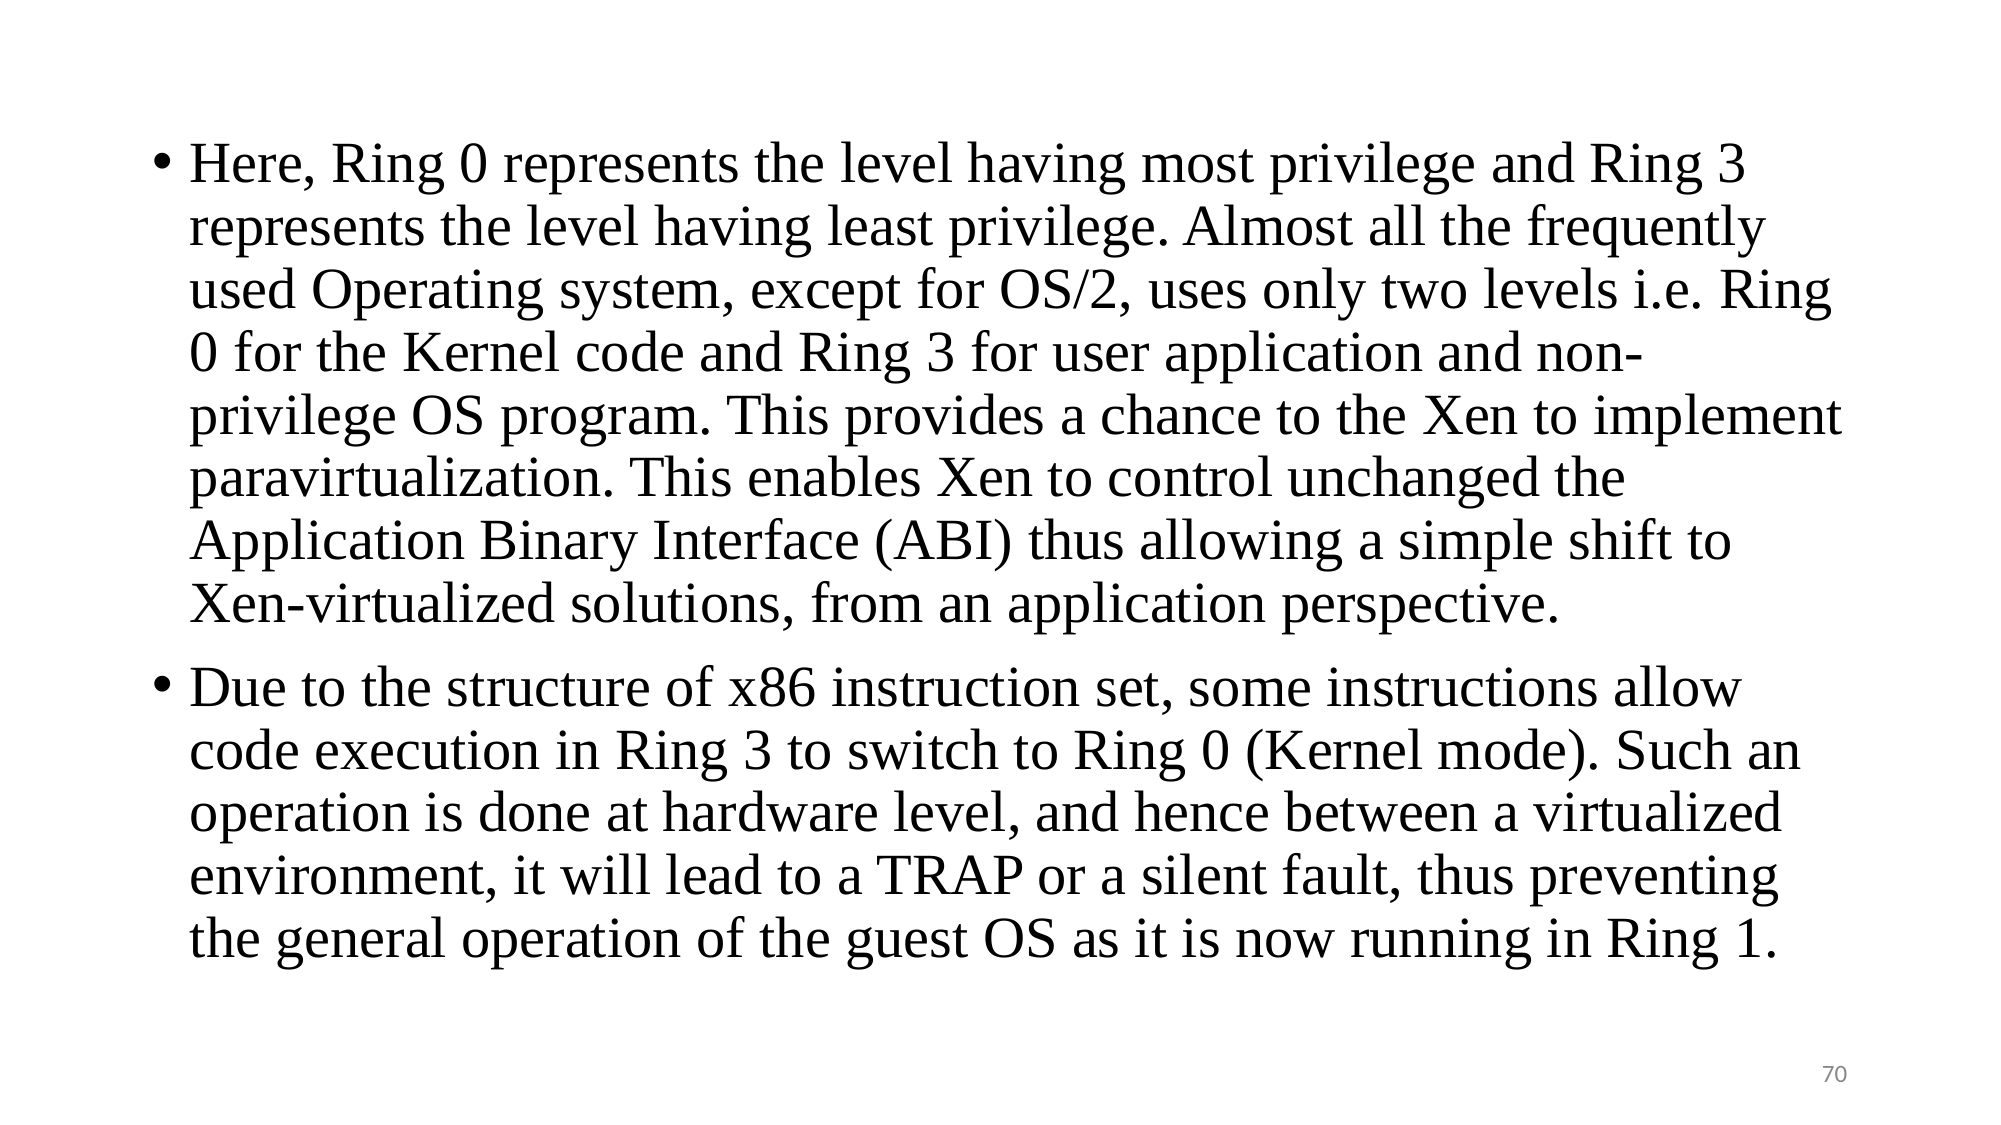

Here, Ring 0 represents the level having most privilege and Ring 3 represents the level having least privilege. Almost all the frequently used Operating system, except for OS/2, uses only two levels i.e. Ring 0 for the Kernel code and Ring 3 for user application and non-privilege OS program. This provides a chance to the Xen to implement paravirtualization. This enables Xen to control unchanged the Application Binary Interface (ABI) thus allowing a simple shift to Xen-virtualized solutions, from an application perspective.
Due to the structure of x86 instruction set, some instructions allow code execution in Ring 3 to switch to Ring 0 (Kernel mode). Such an operation is done at hardware level, and hence between a virtualized environment, it will lead to a TRAP or a silent fault, thus preventing the general operation of the guest OS as it is now running in Ring 1.

70